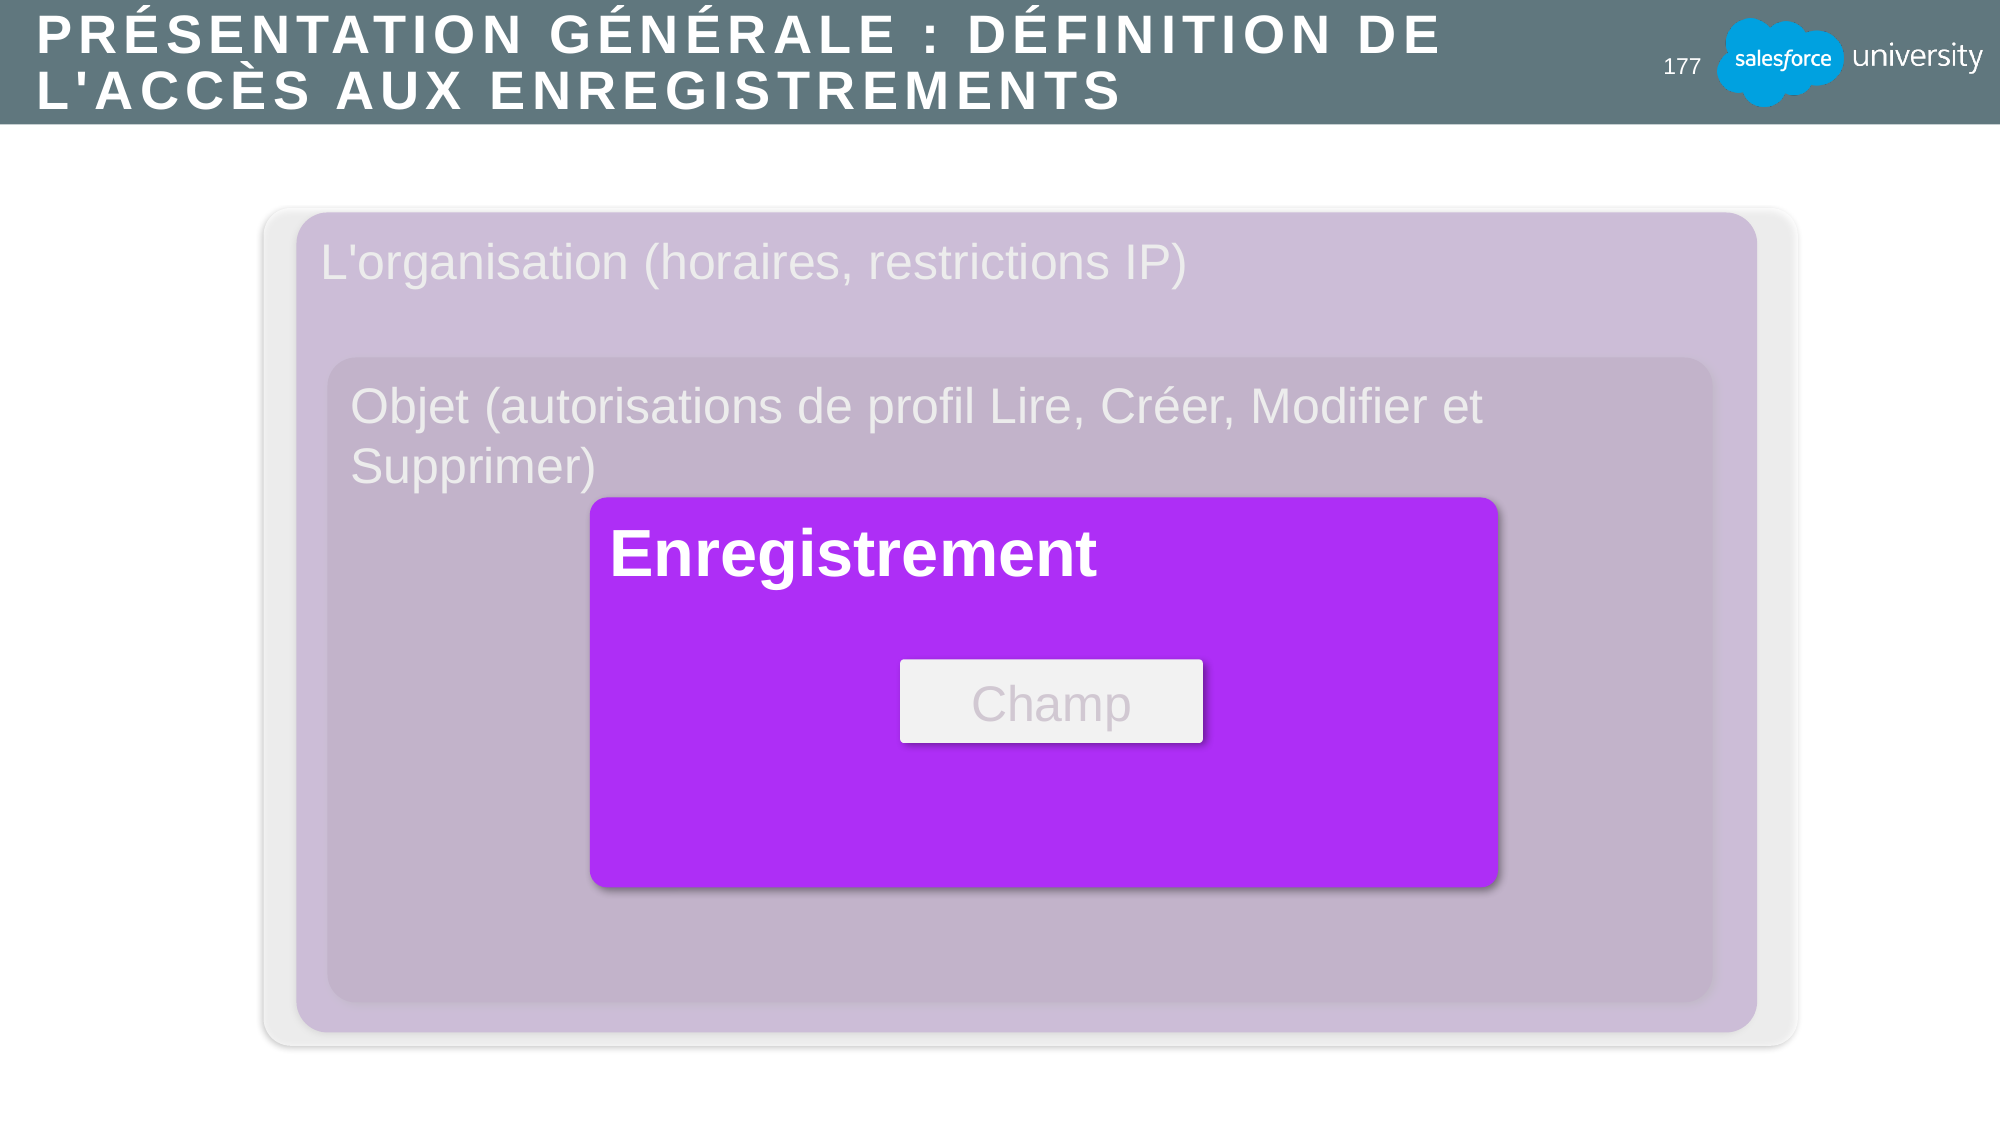

# Présentation générale : Définition de l'accès aux enregistrements
177

L'organisation (horaires, restrictions IP)
Objet (autorisations de profil Lire, Créer, Modifier et Supprimer)

Enregistrement
Champ